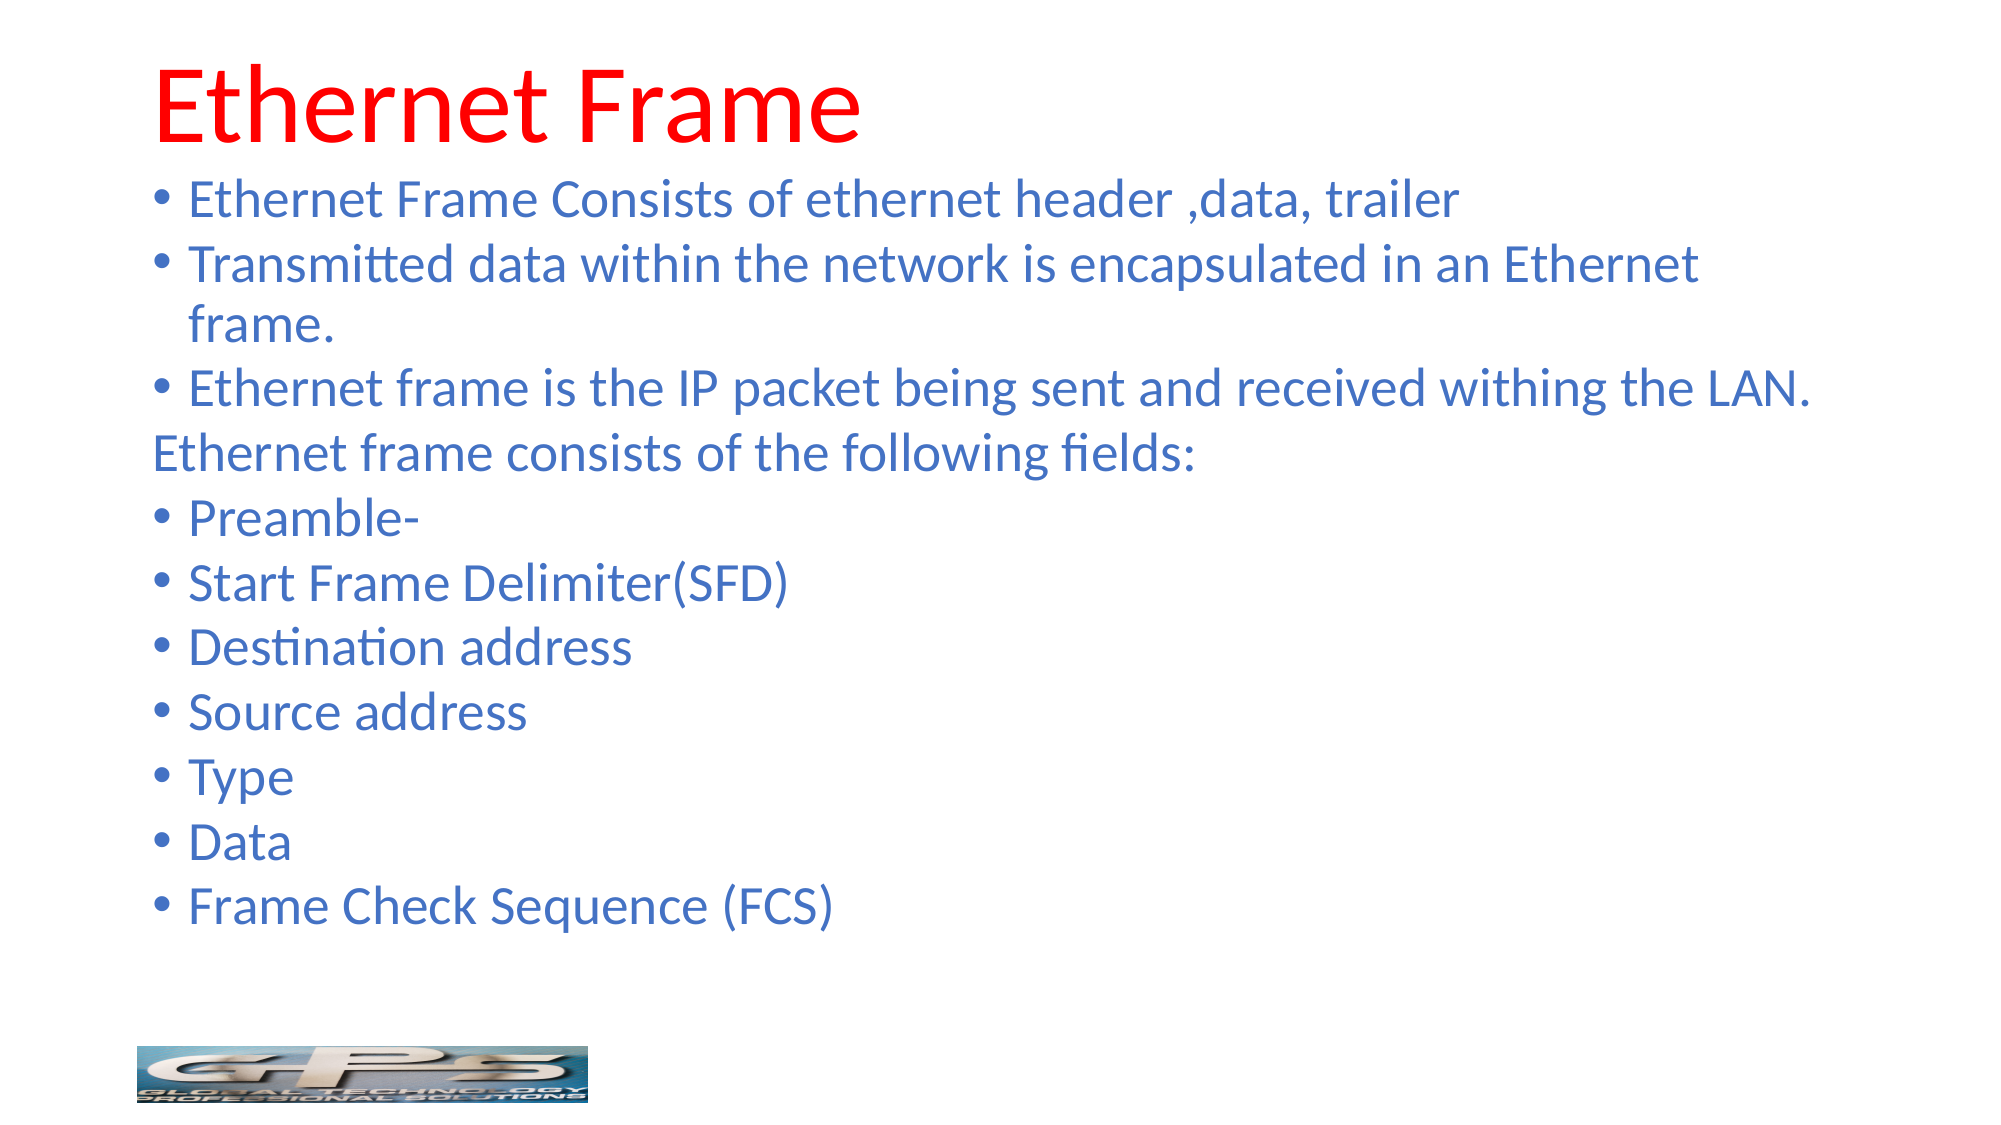

# Ethernet Frame
Ethernet Frame Consists of ethernet header ,data, trailer
Transmitted data within the network is encapsulated in an Ethernet frame.
Ethernet frame is the IP packet being sent and received withing the LAN.
Ethernet frame consists of the following fields:
Preamble-
Start Frame Delimiter(SFD)
Destination address
Source address
Type
Data
Frame Check Sequence (FCS)